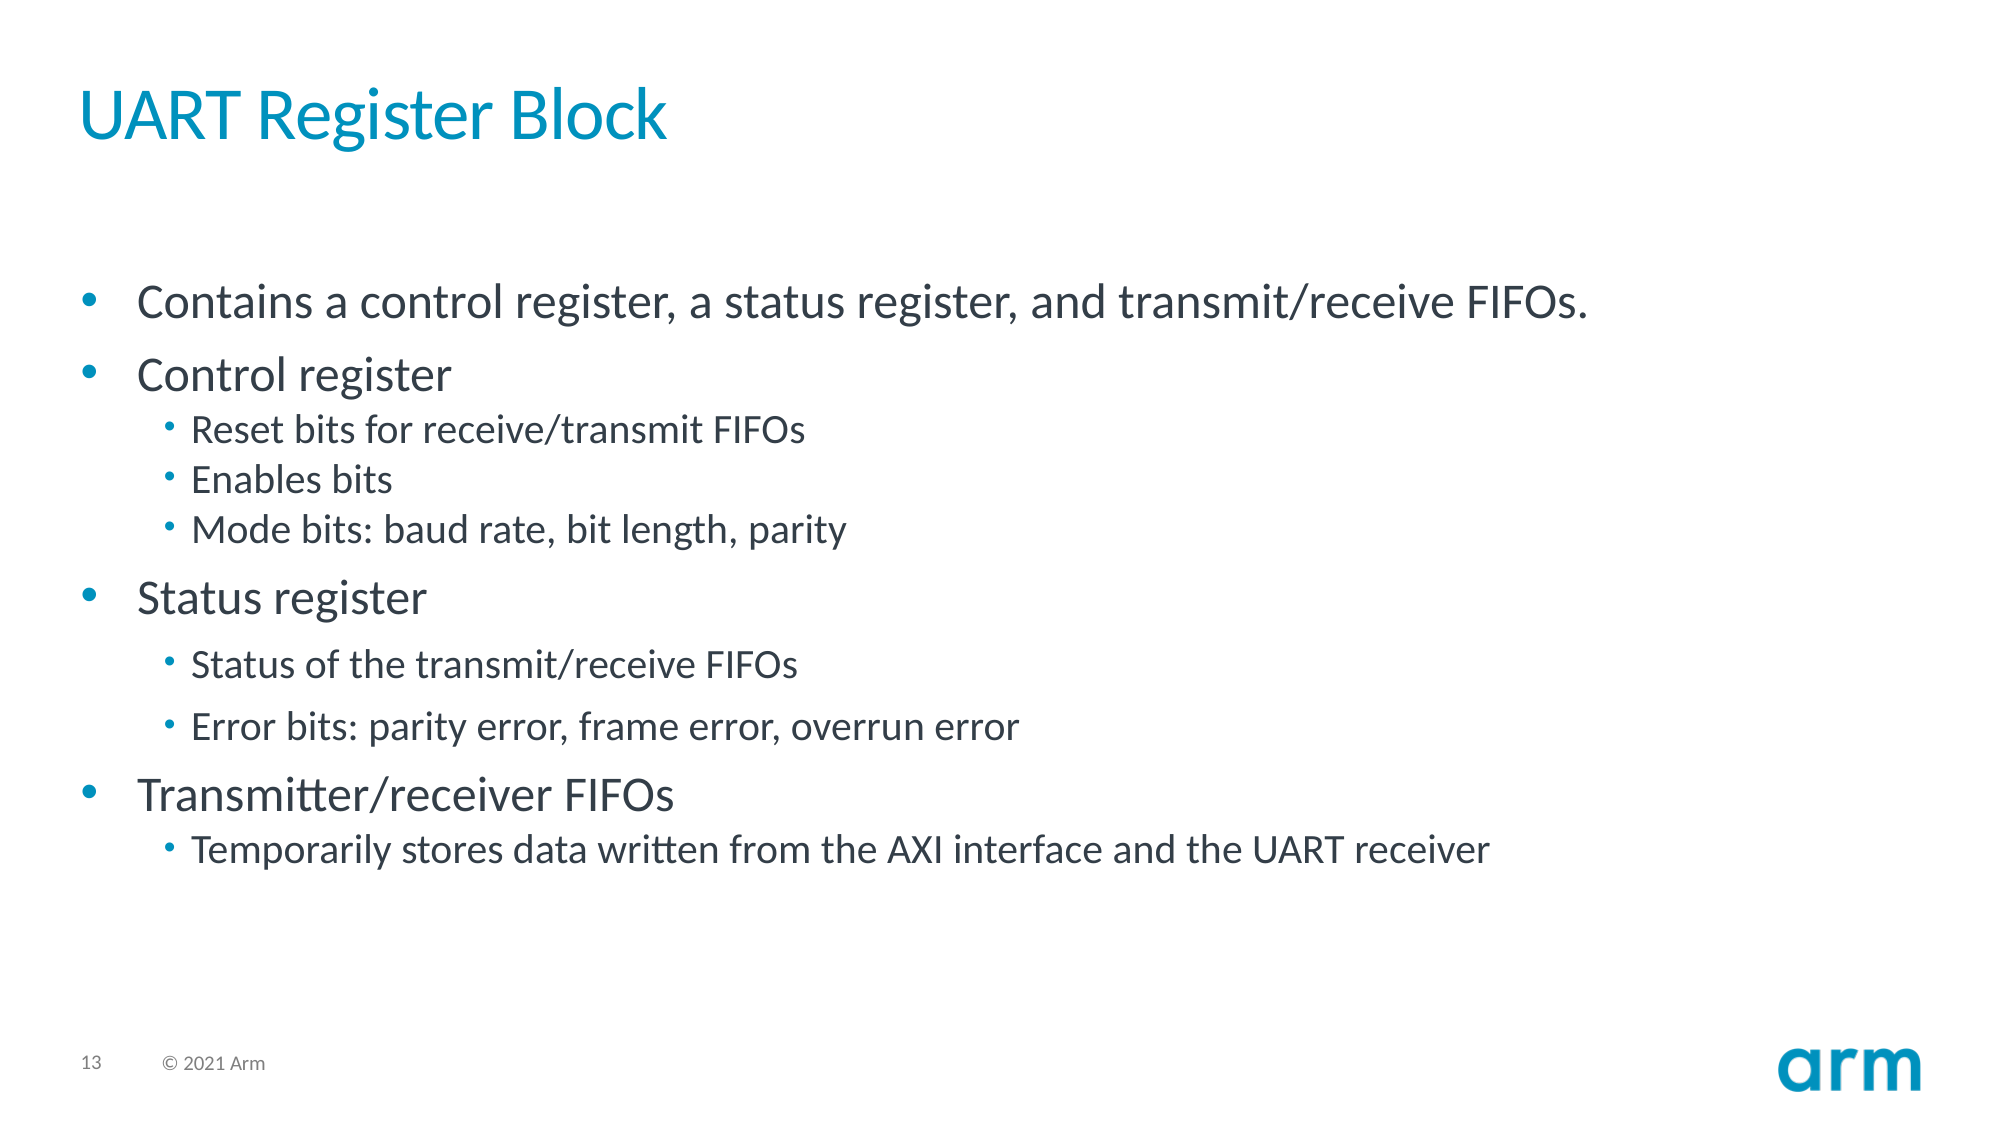

# UART Register Block
Contains a control register, a status register, and transmit/receive FIFOs.
Control register
Reset bits for receive/transmit FIFOs
Enables bits
Mode bits: baud rate, bit length, parity
Status register
Status of the transmit/receive FIFOs
Error bits: parity error, frame error, overrun error
Transmitter/receiver FIFOs
Temporarily stores data written from the AXI interface and the UART receiver